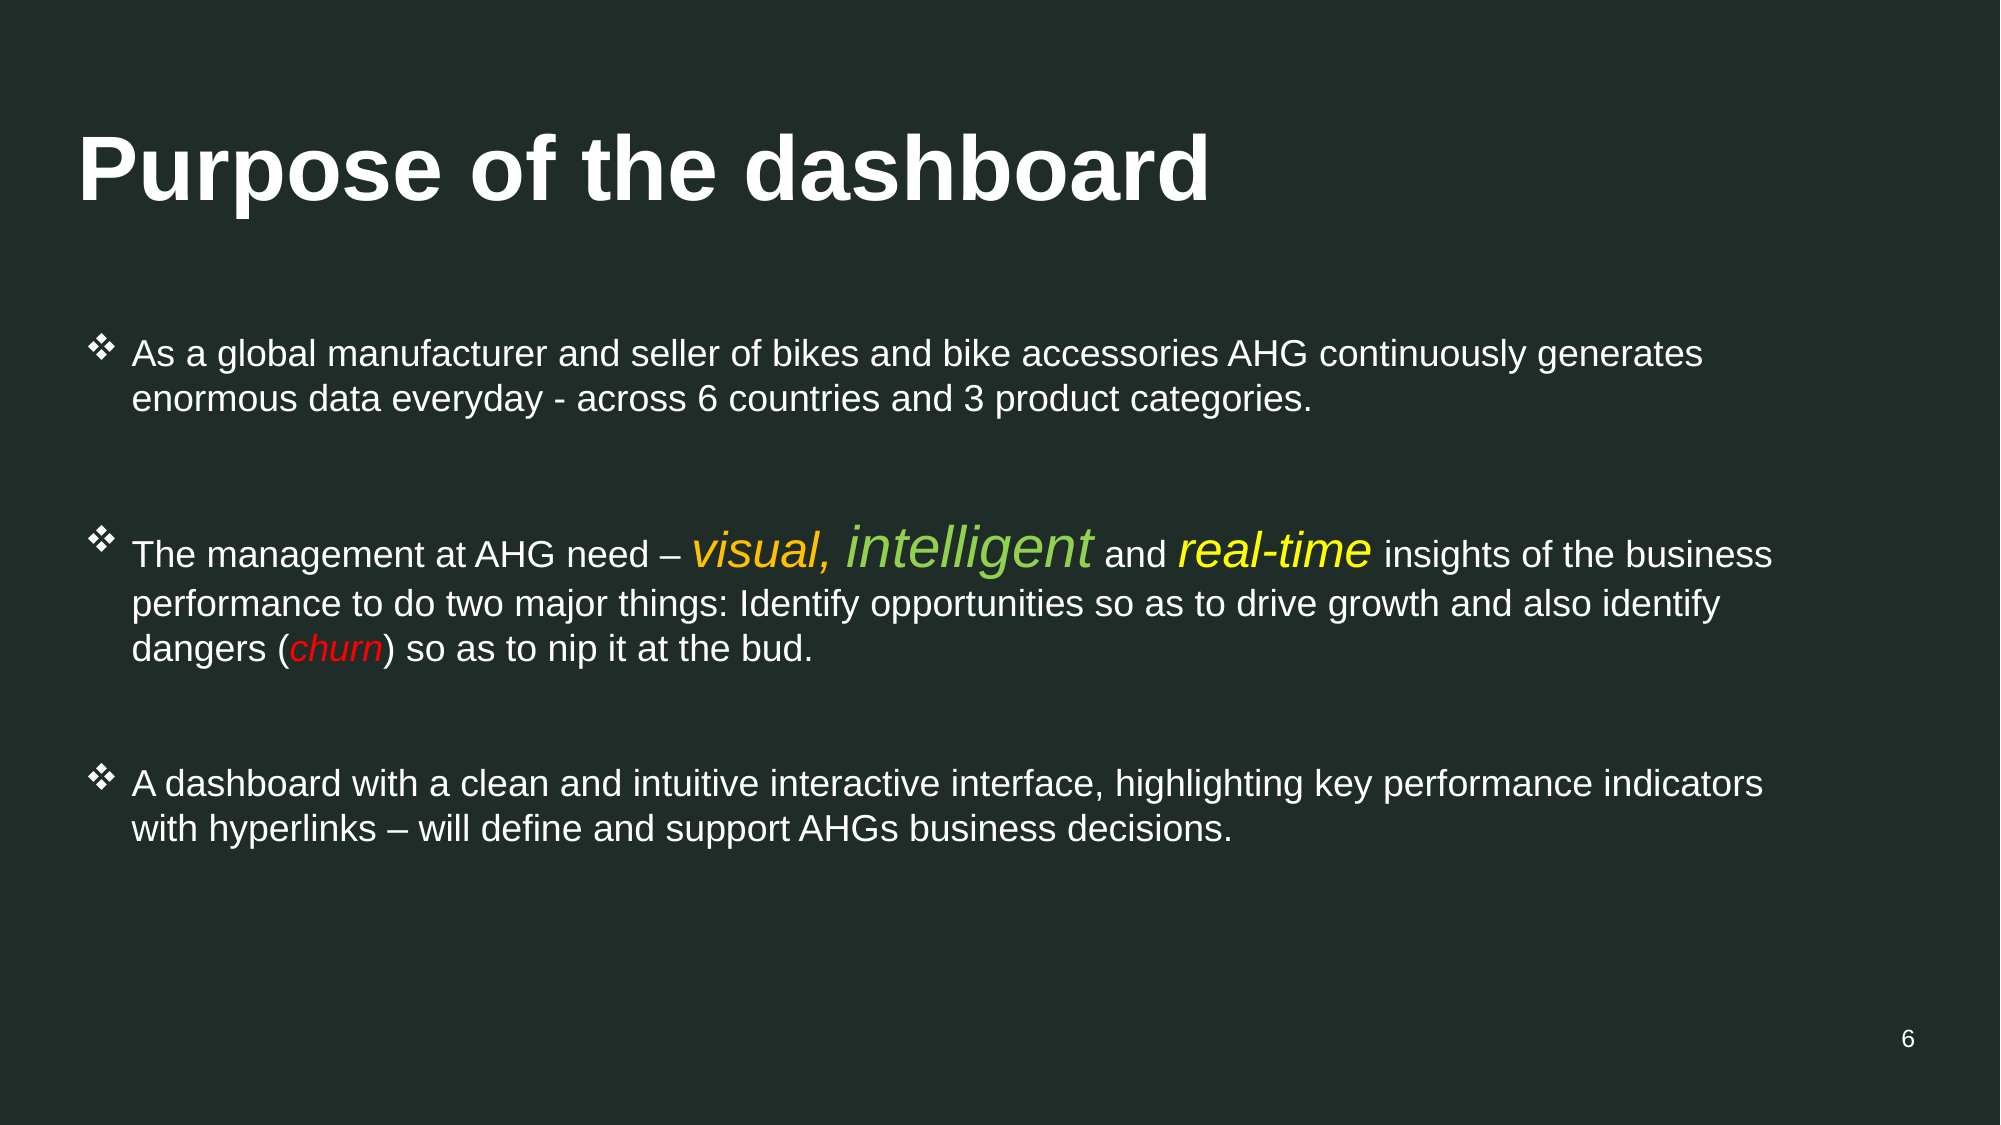

# Purpose of the dashboard
As a global manufacturer and seller of bikes and bike accessories AHG continuously generates enormous data everyday - across 6 countries and 3 product categories.

The management at AHG need – visual, intelligent and real-time insights of the business performance to do two major things: Identify opportunities so as to drive growth and also identify dangers (churn) so as to nip it at the bud.

A dashboard with a clean and intuitive interactive interface, highlighting key performance indicators with hyperlinks – will define and support AHGs business decisions.
6